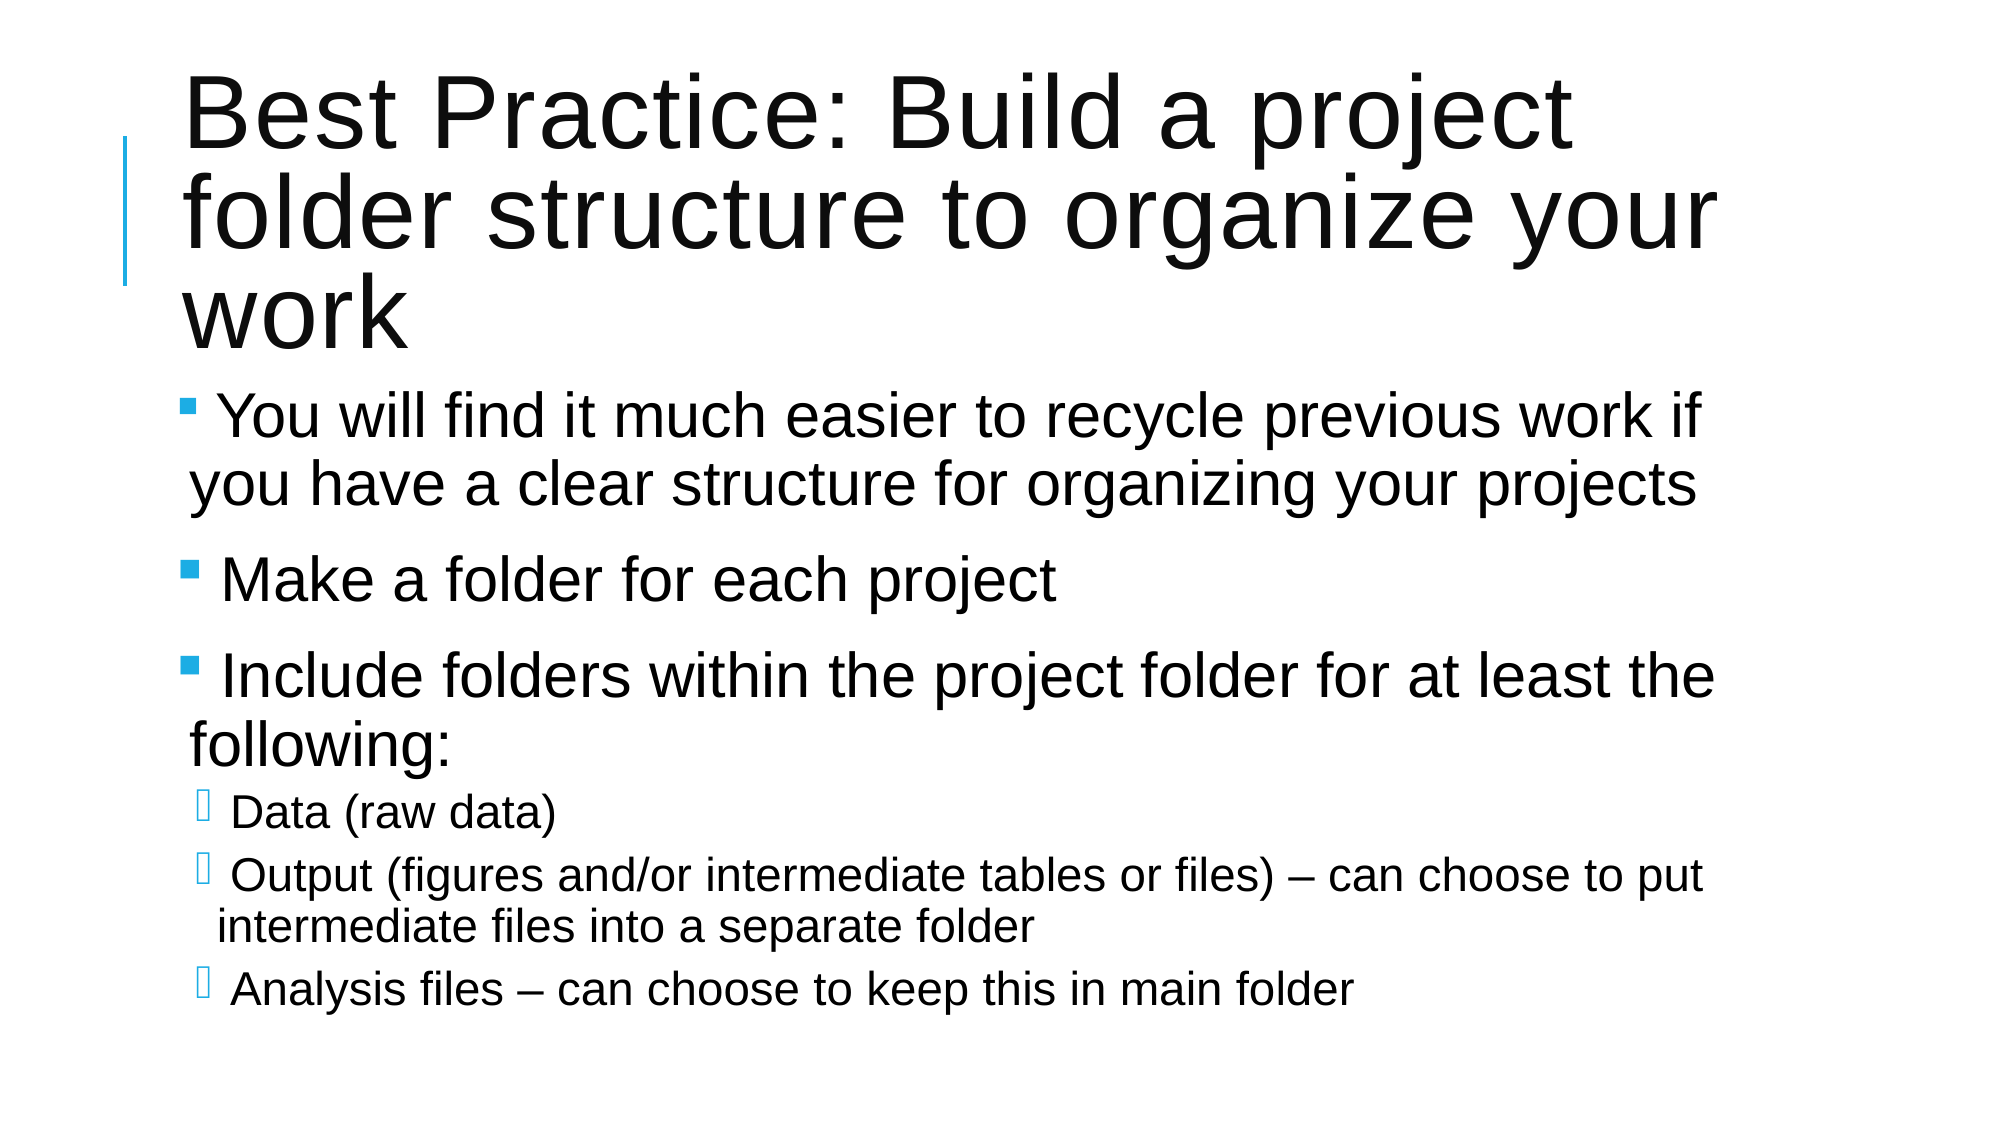

# Best Practice: Build a project folder structure to organize your work
 You will find it much easier to recycle previous work if you have a clear structure for organizing your projects
 Make a folder for each project
 Include folders within the project folder for at least the following:
 Data (raw data)
 Output (figures and/or intermediate tables or files) – can choose to put intermediate files into a separate folder
 Analysis files – can choose to keep this in main folder